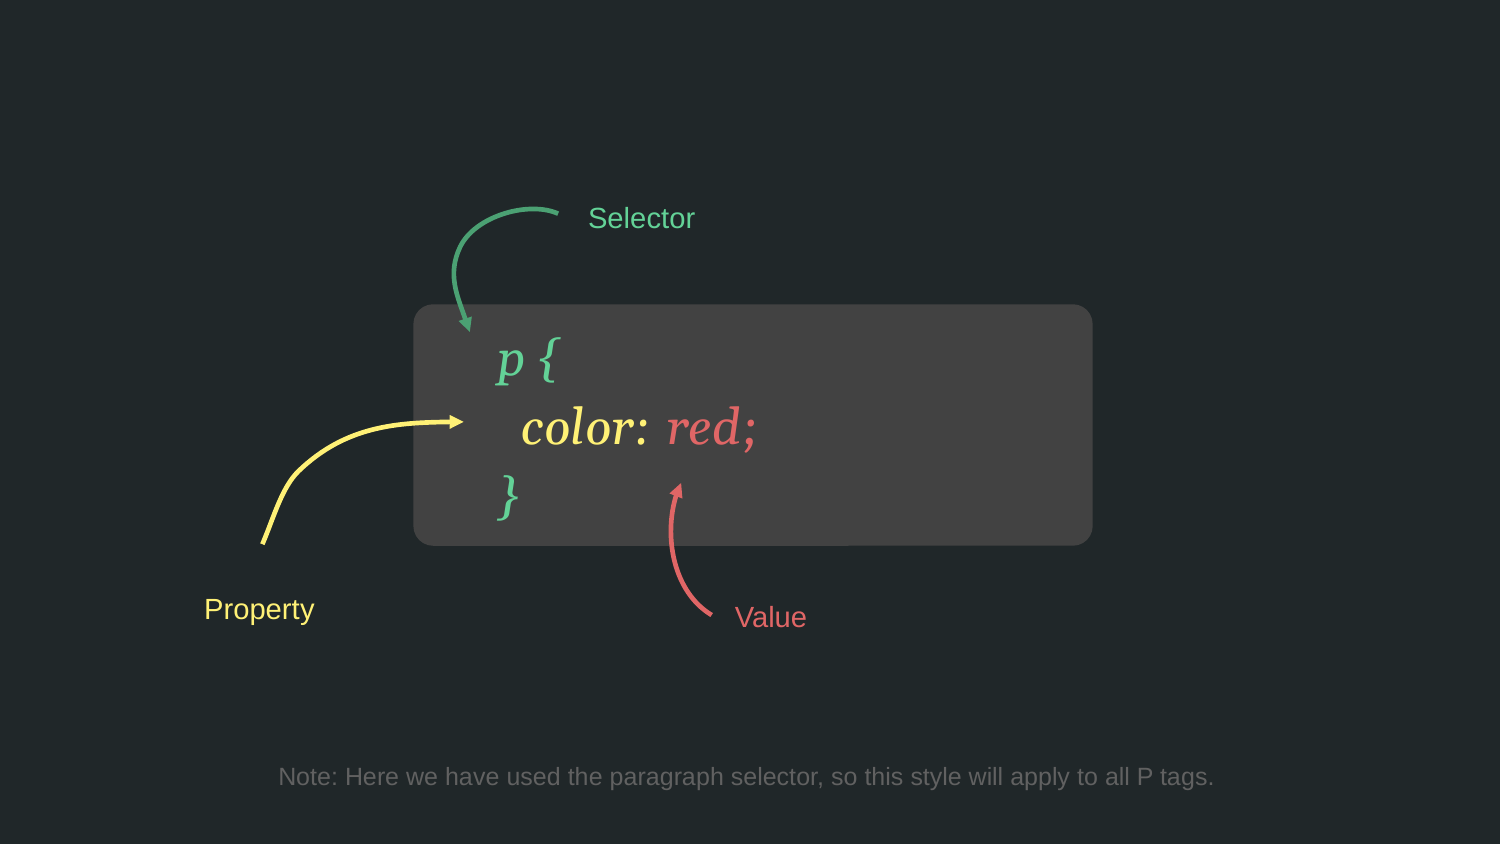

# p {
  color: red;
}
Selector

Property
Value
Note: Here we have used the paragraph selector, so this style will apply to all P tags.